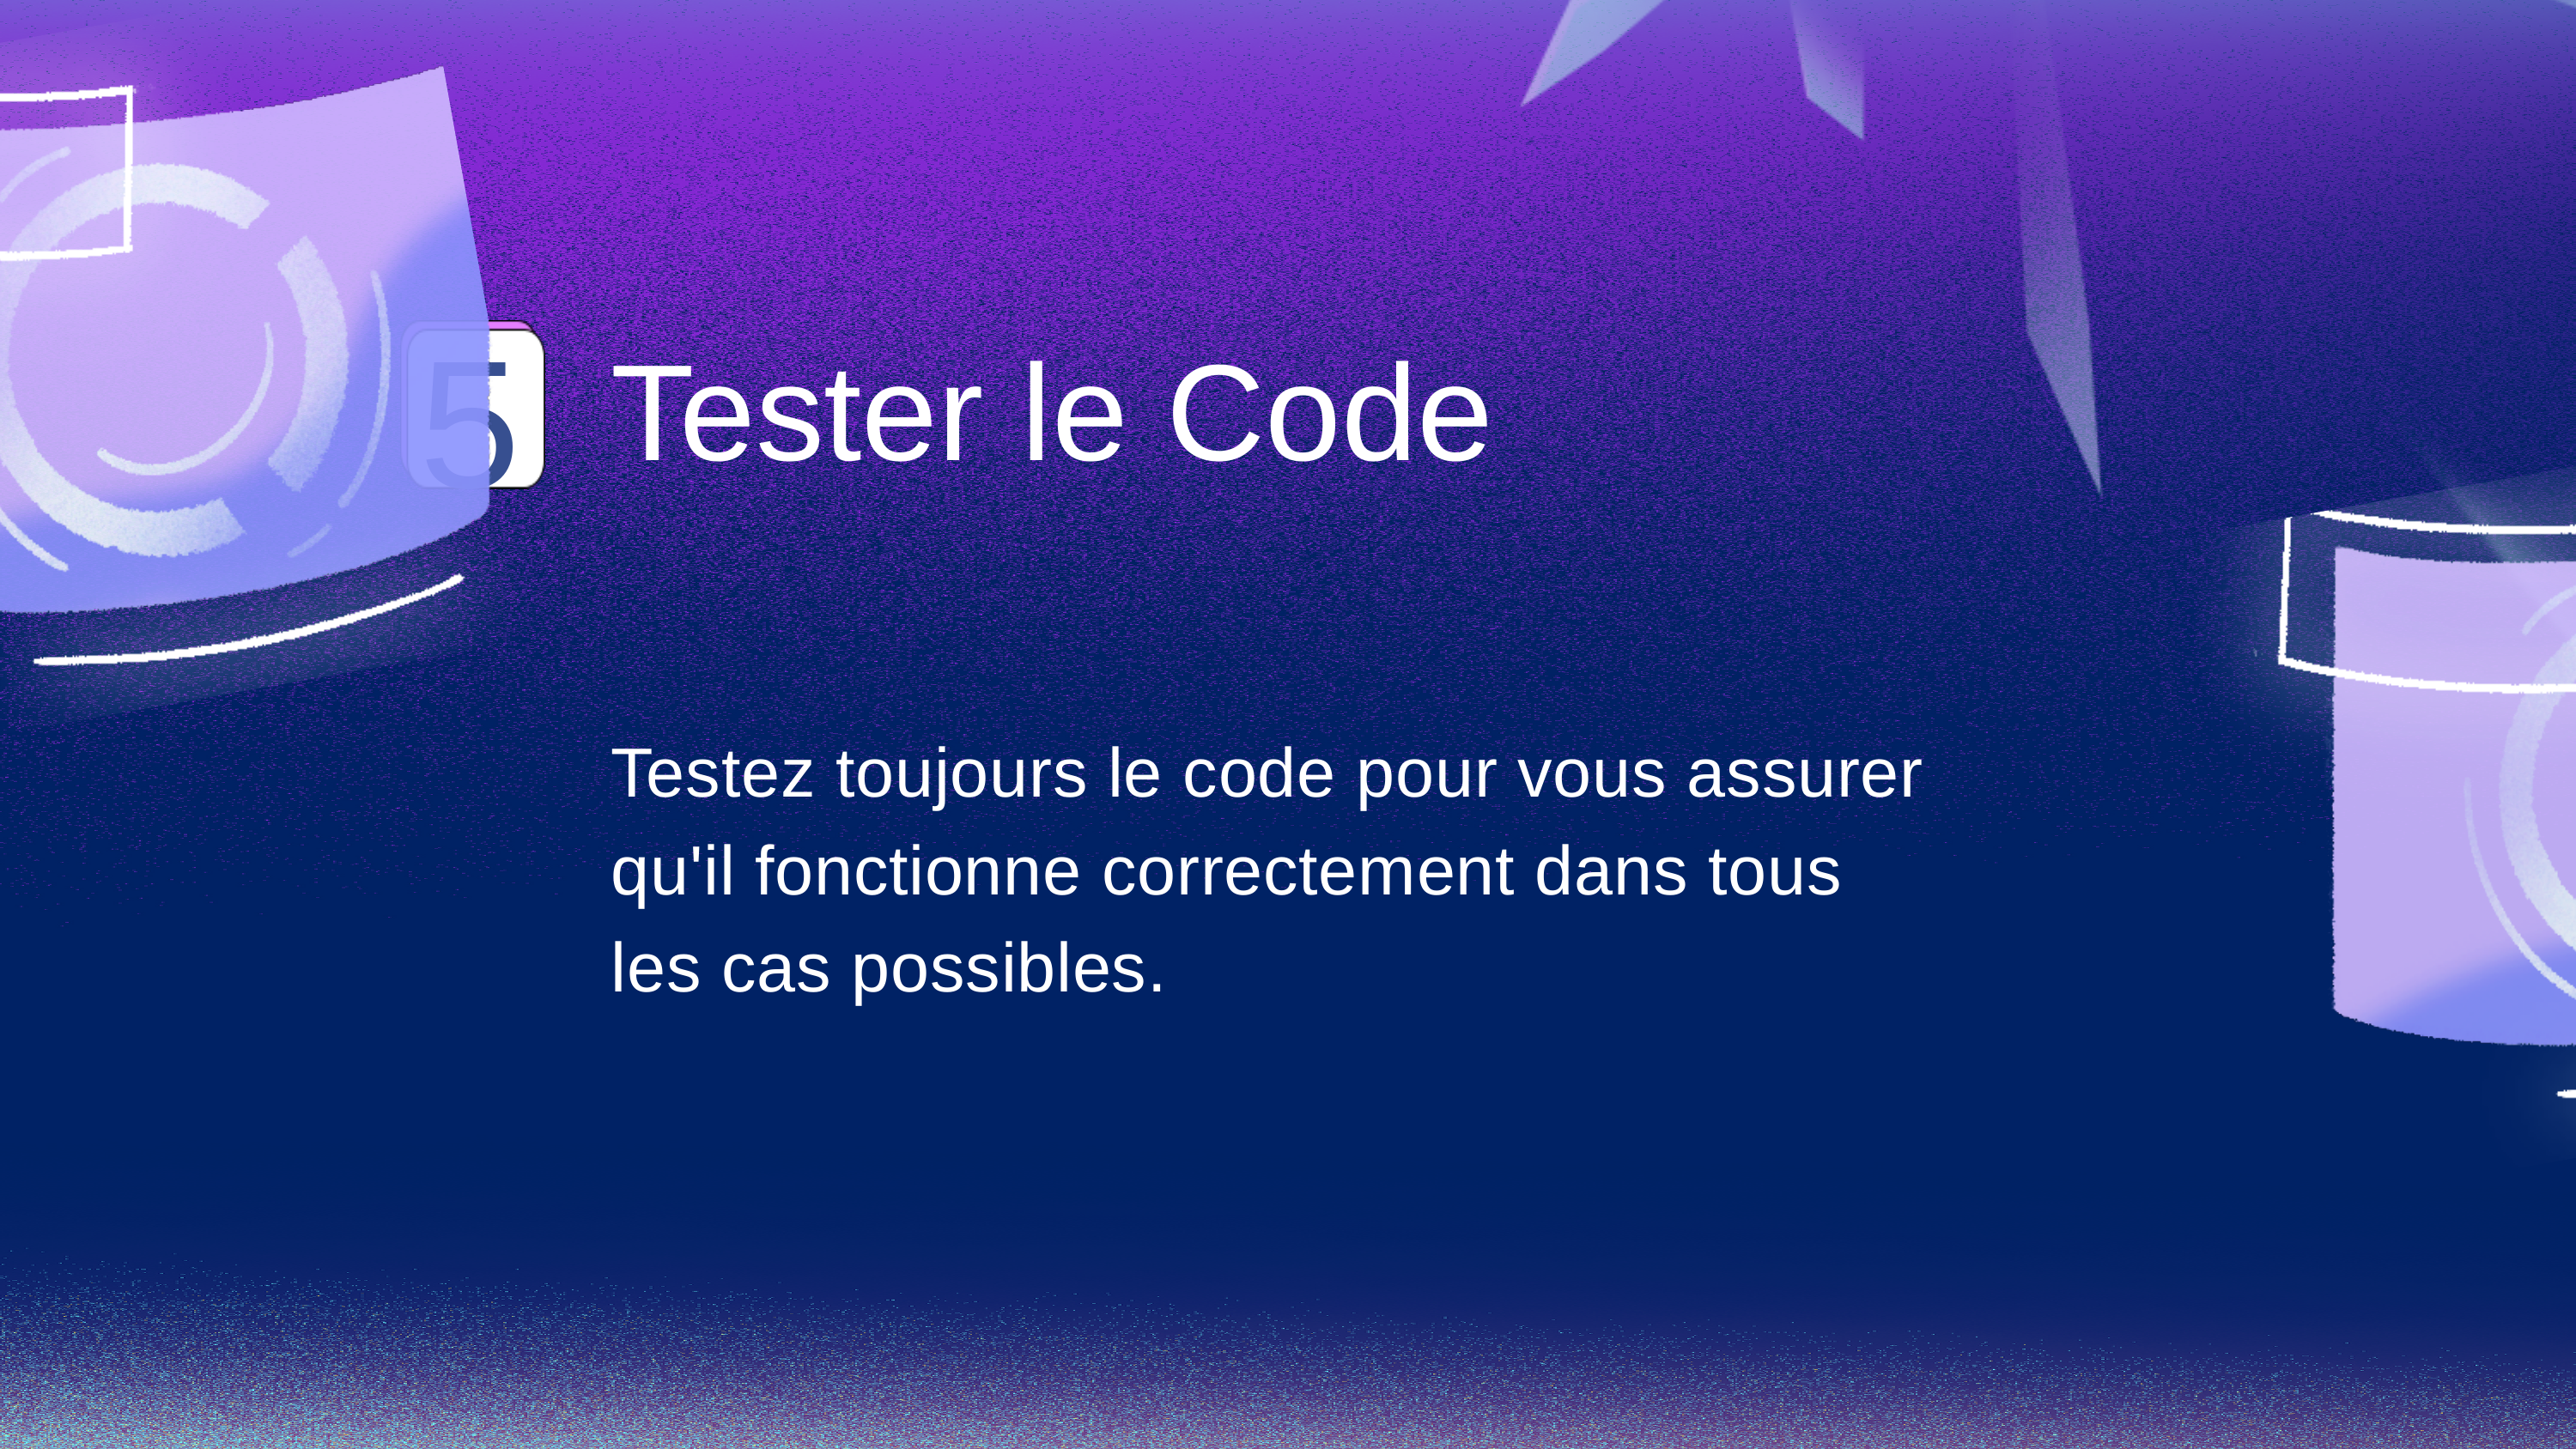

5

Tester le Code

Testez toujours le code pour vous assurer qu'il fonctionne correctement dans tous les cas possibles.